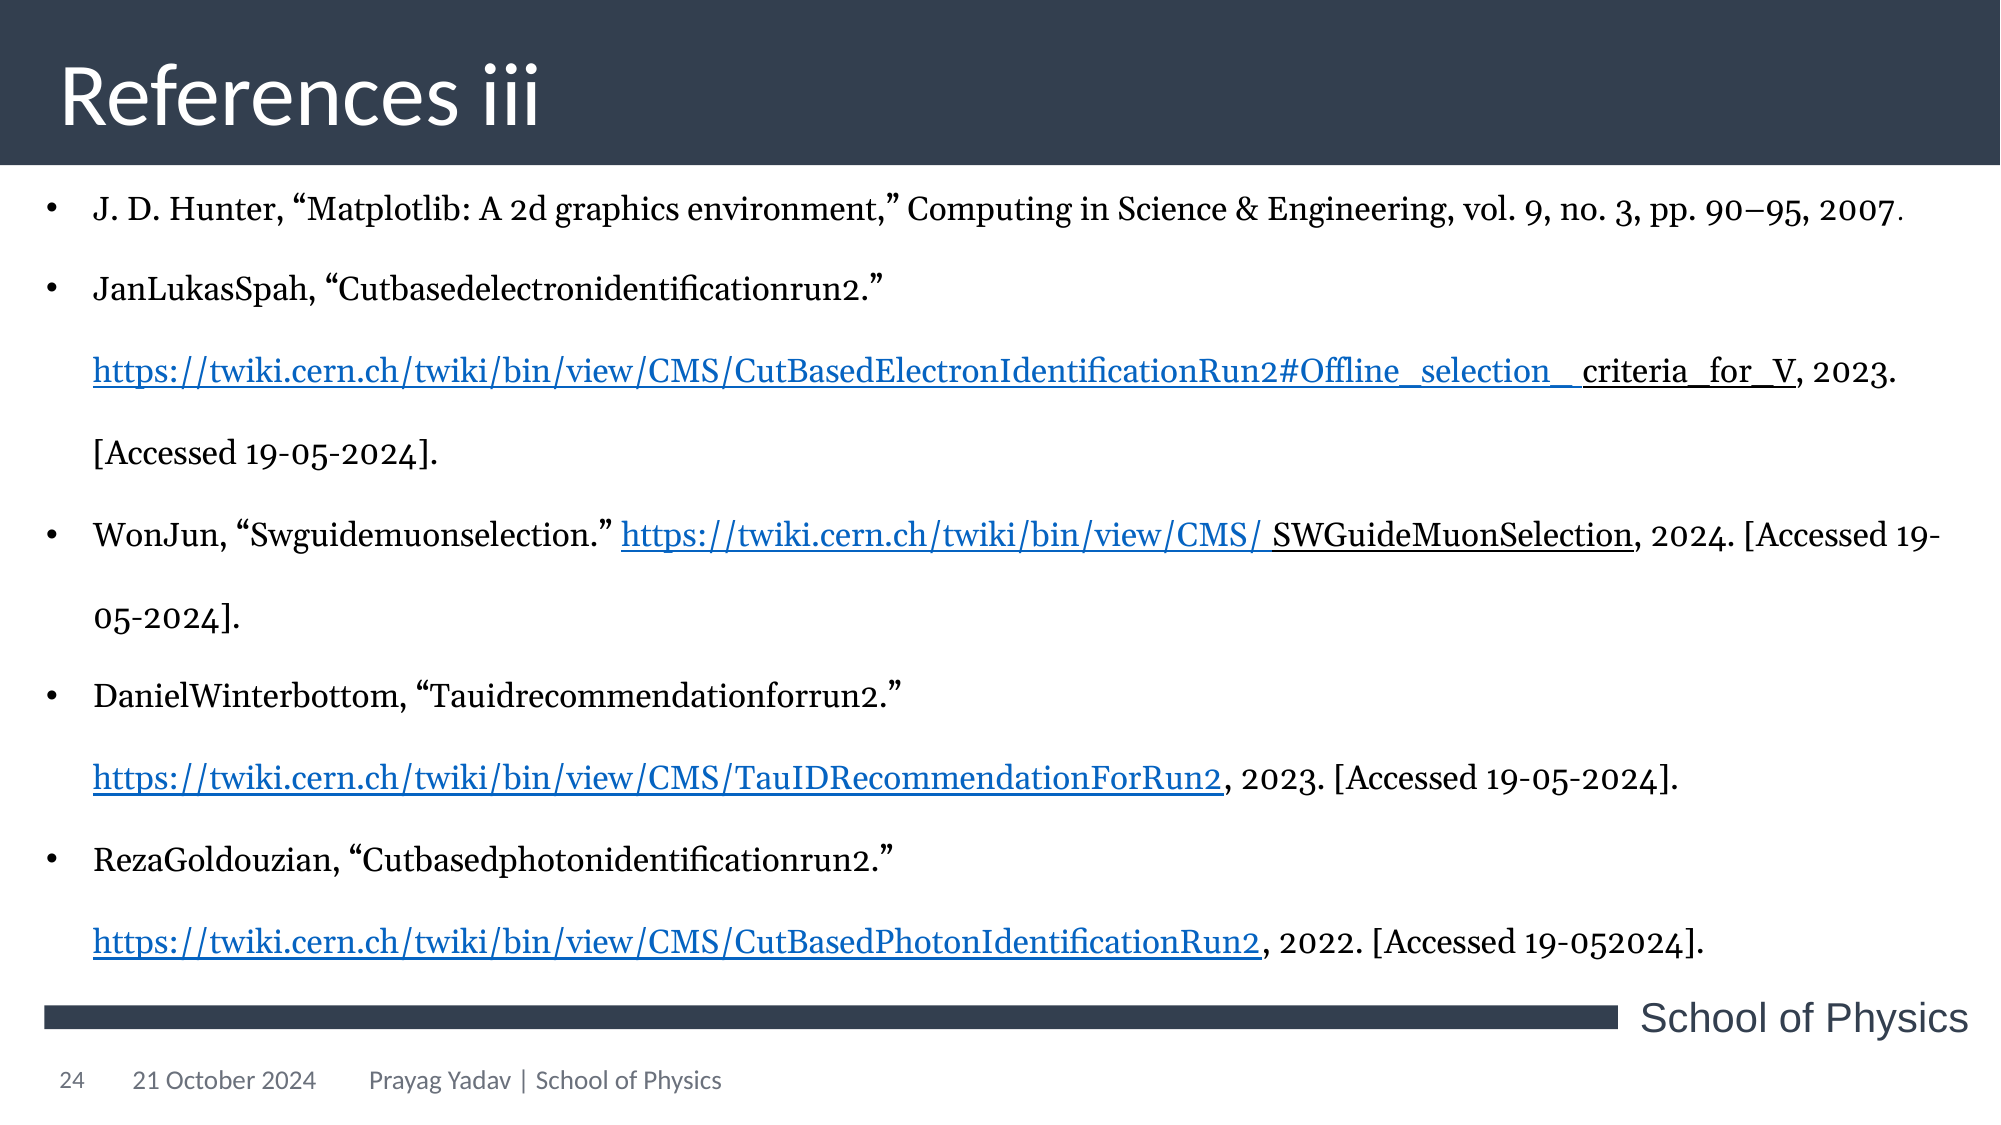

# References iii

J. D. Hunter, “Matplotlib: A 2d graphics environment,” Computing in Science & Engineering, vol. 9, no. 3, pp. 90–95, 2007.
JanLukasSpah, “Cutbasedelectronidentificationrun2.” https://twiki.cern.ch/twiki/bin/view/CMS/CutBasedElectronIdentificationRun2#Offline_selection_ criteria_for_V, 2023. [Accessed 19-05-2024].
WonJun, “Swguidemuonselection.” https://twiki.cern.ch/twiki/bin/view/CMS/ SWGuideMuonSelection, 2024. [Accessed 19-05-2024].
DanielWinterbottom, “Tauidrecommendationforrun2.” https://twiki.cern.ch/twiki/bin/view/CMS/TauIDRecommendationForRun2, 2023. [Accessed 19-05-2024].
RezaGoldouzian, “Cutbasedphotonidentificationrun2.” https://twiki.cern.ch/twiki/bin/view/CMS/CutBasedPhotonIdentificationRun2, 2022. [Accessed 19-052024].
24
21 October 2024
Prayag Yadav | School of Physics